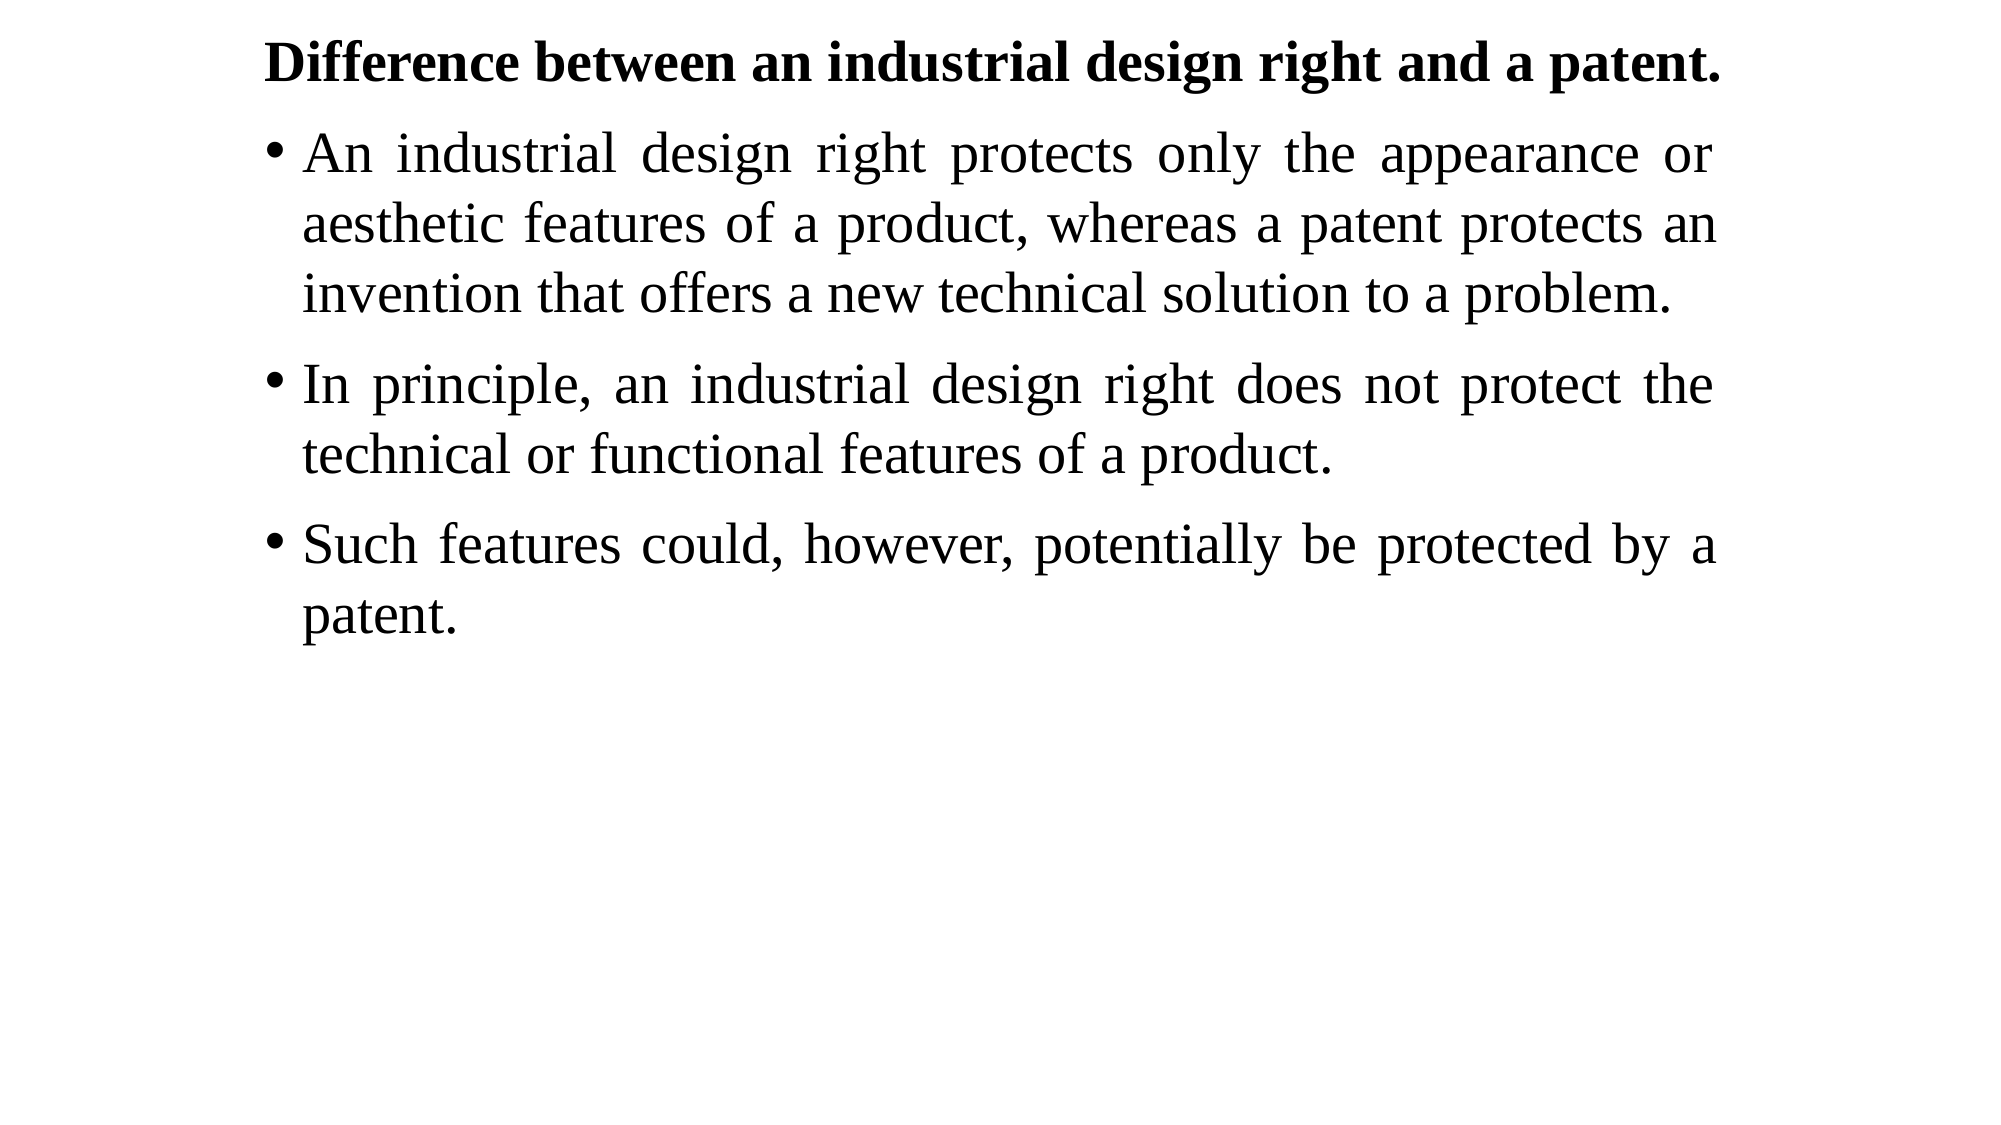

Difference between an industrial design right and a patent.
An industrial design right protects only the appearance or  aesthetic features of a product, whereas a patent protects an  invention that offers a new technical solution to a problem.
In principle, an industrial design right does not protect the  technical or functional features of a product.
Such features could, however, potentially be protected by a  patent.